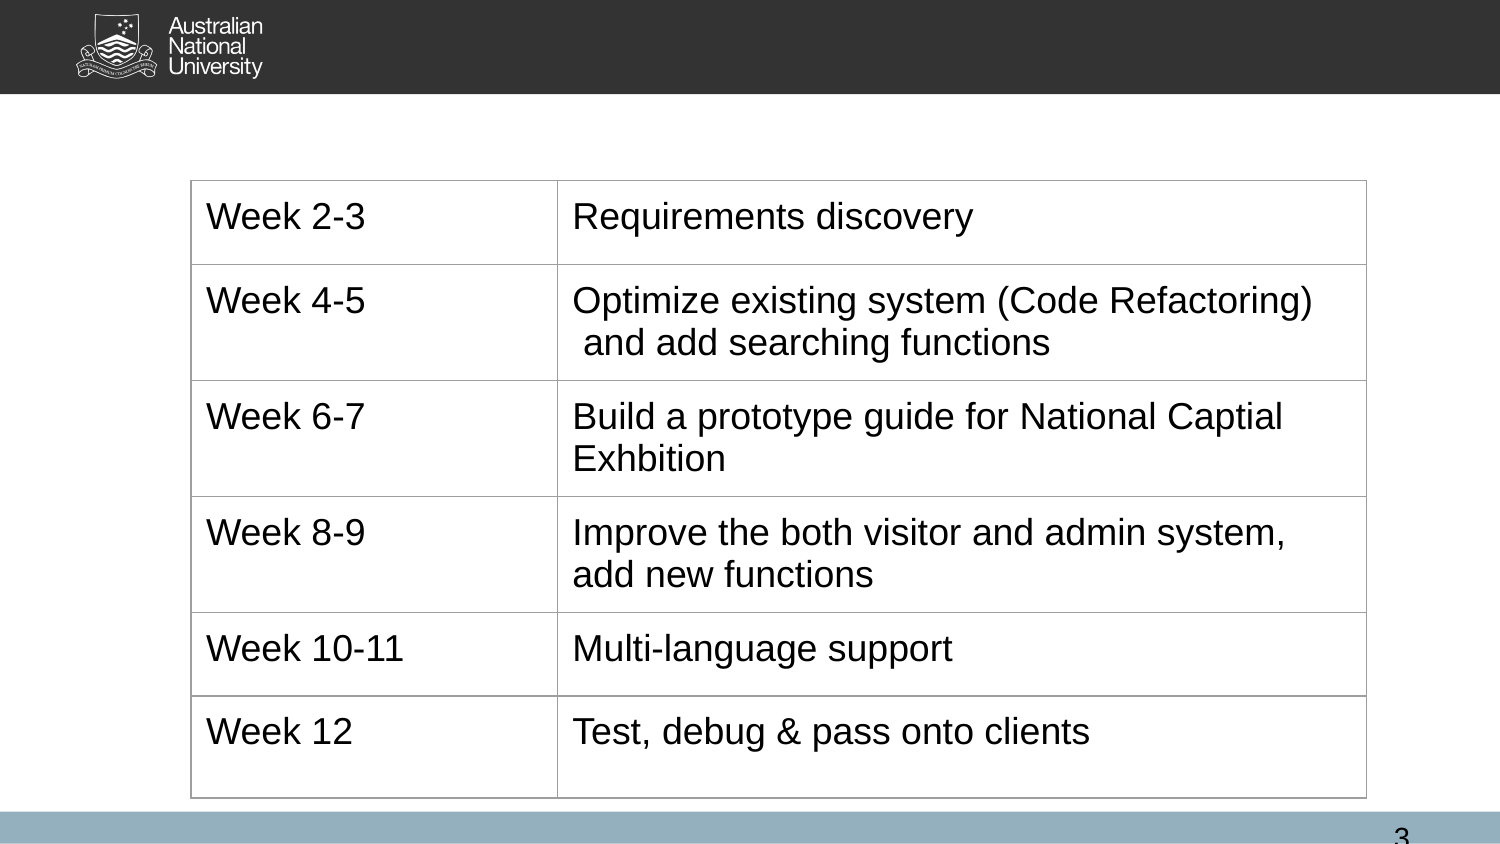

| Week 2-3 | Requirements discovery |
| --- | --- |
| Week 4-5 | Optimize existing system (Code Refactoring) and add searching functions |
| Week 6-7 | Build a prototype guide for National Captial Exhbition |
| Week 8-9 | Improve the both visitor and admin system, add new functions |
| Week 10-11 | Multi-language support |
| Week 12 | Test, debug & pass onto clients |
3